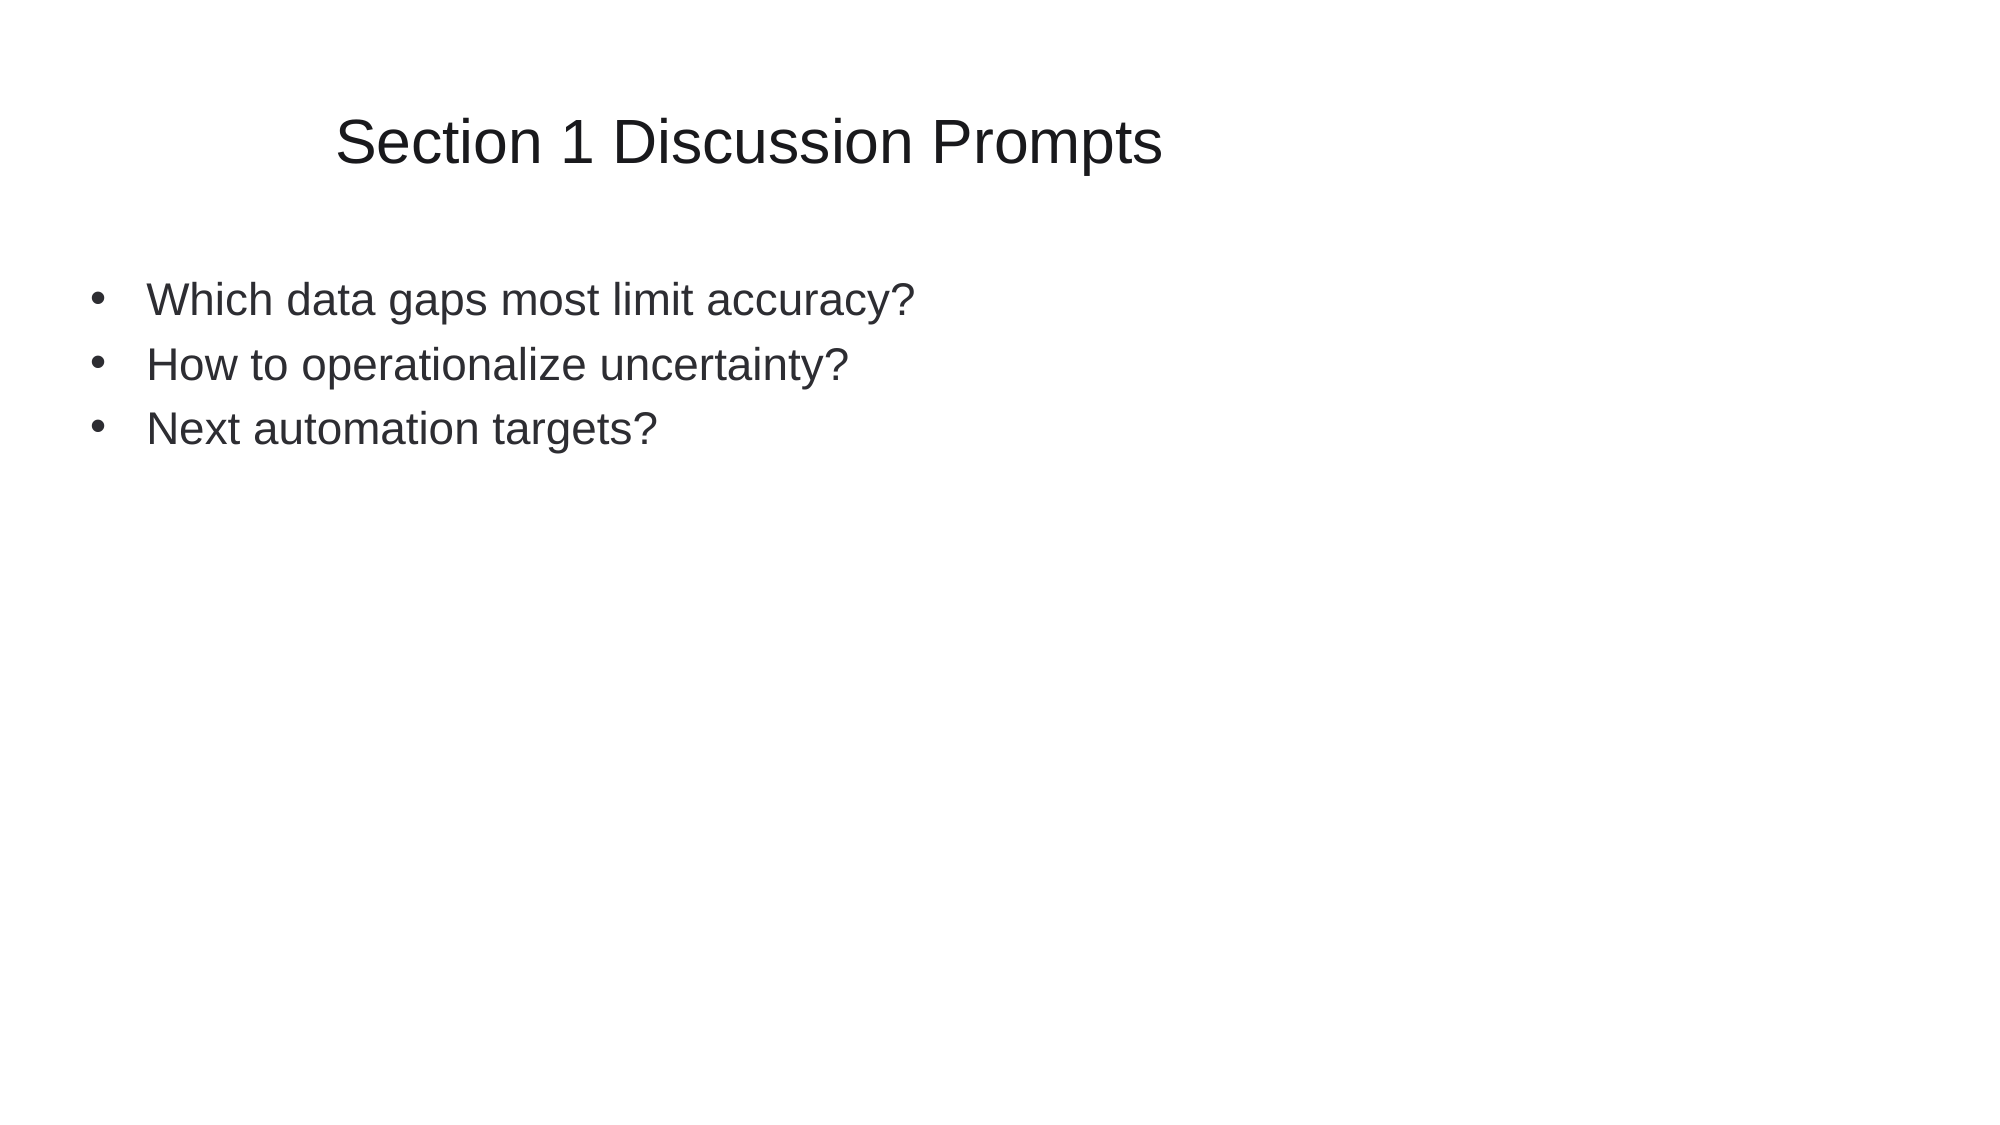

# Section 1 Discussion Prompts
Which data gaps most limit accuracy?
How to operationalize uncertainty?
Next automation targets?